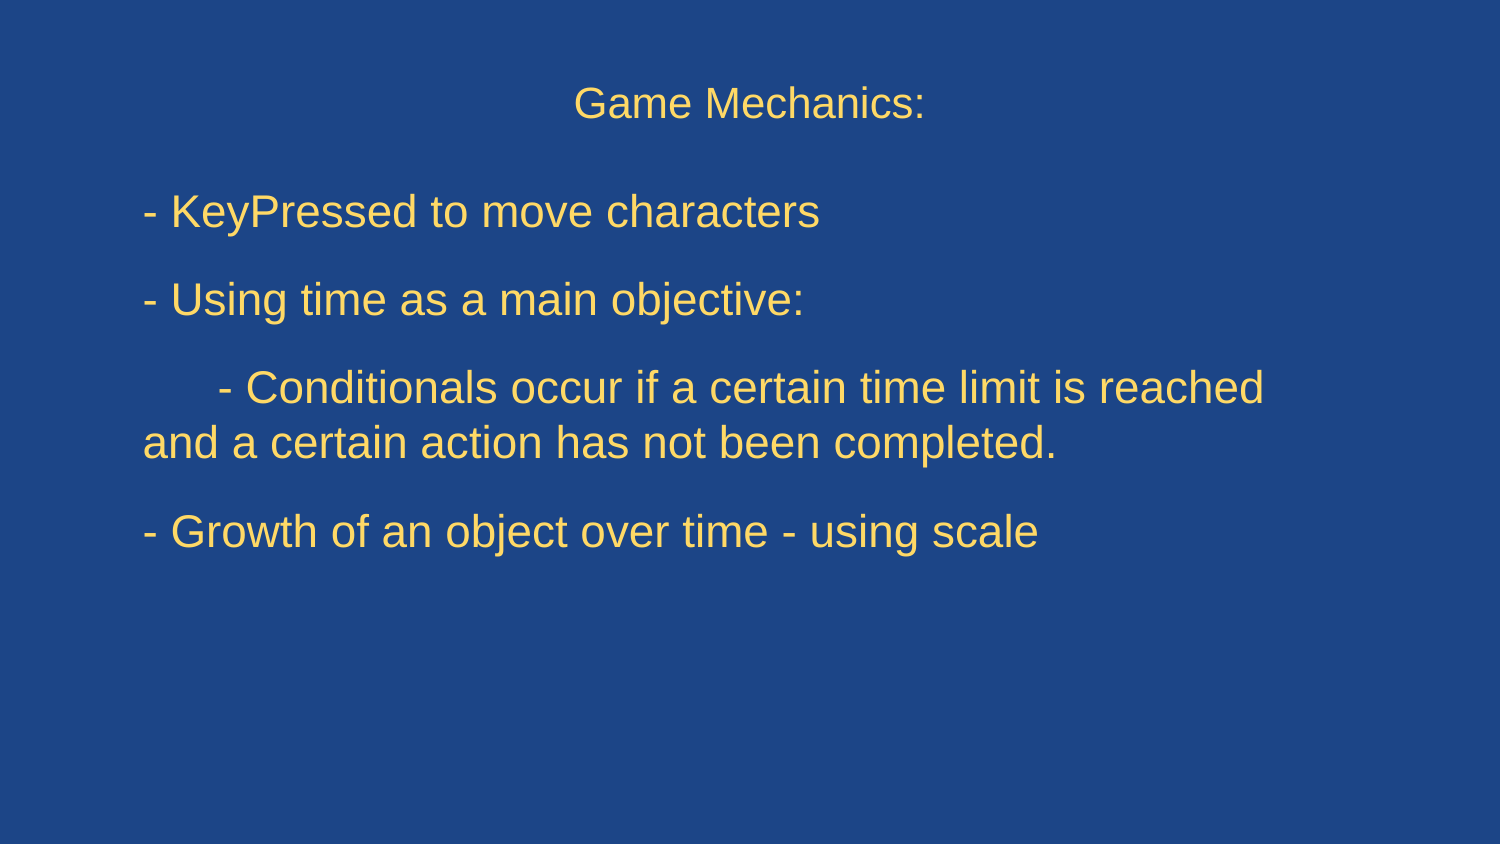

# Game Mechanics:
- KeyPressed to move characters
- Using time as a main objective:
- Conditionals occur if a certain time limit is reached and a certain action has not been completed.
- Growth of an object over time - using scale